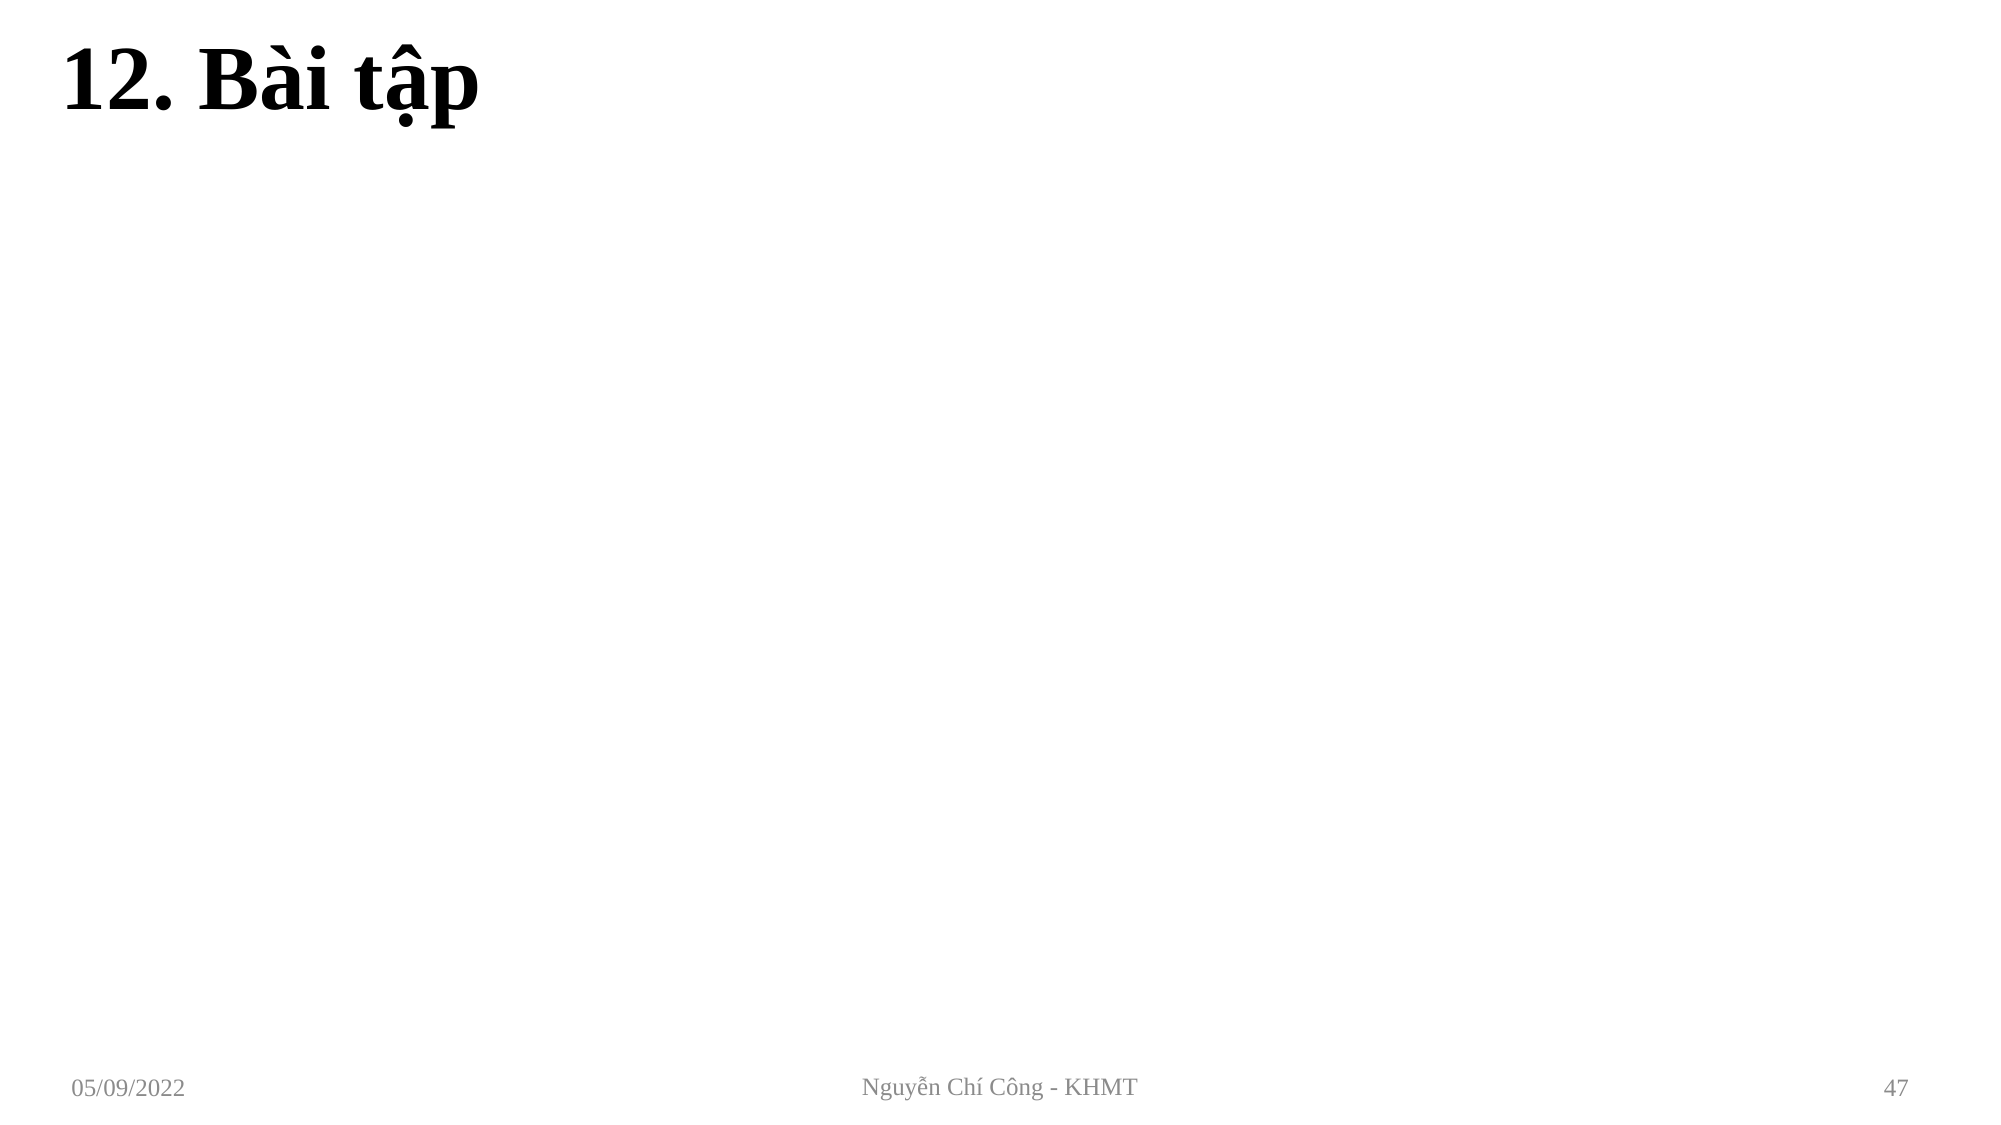

# 12. Bài tập

05/09/2022
Nguyễn Chí Công - KHMT
47